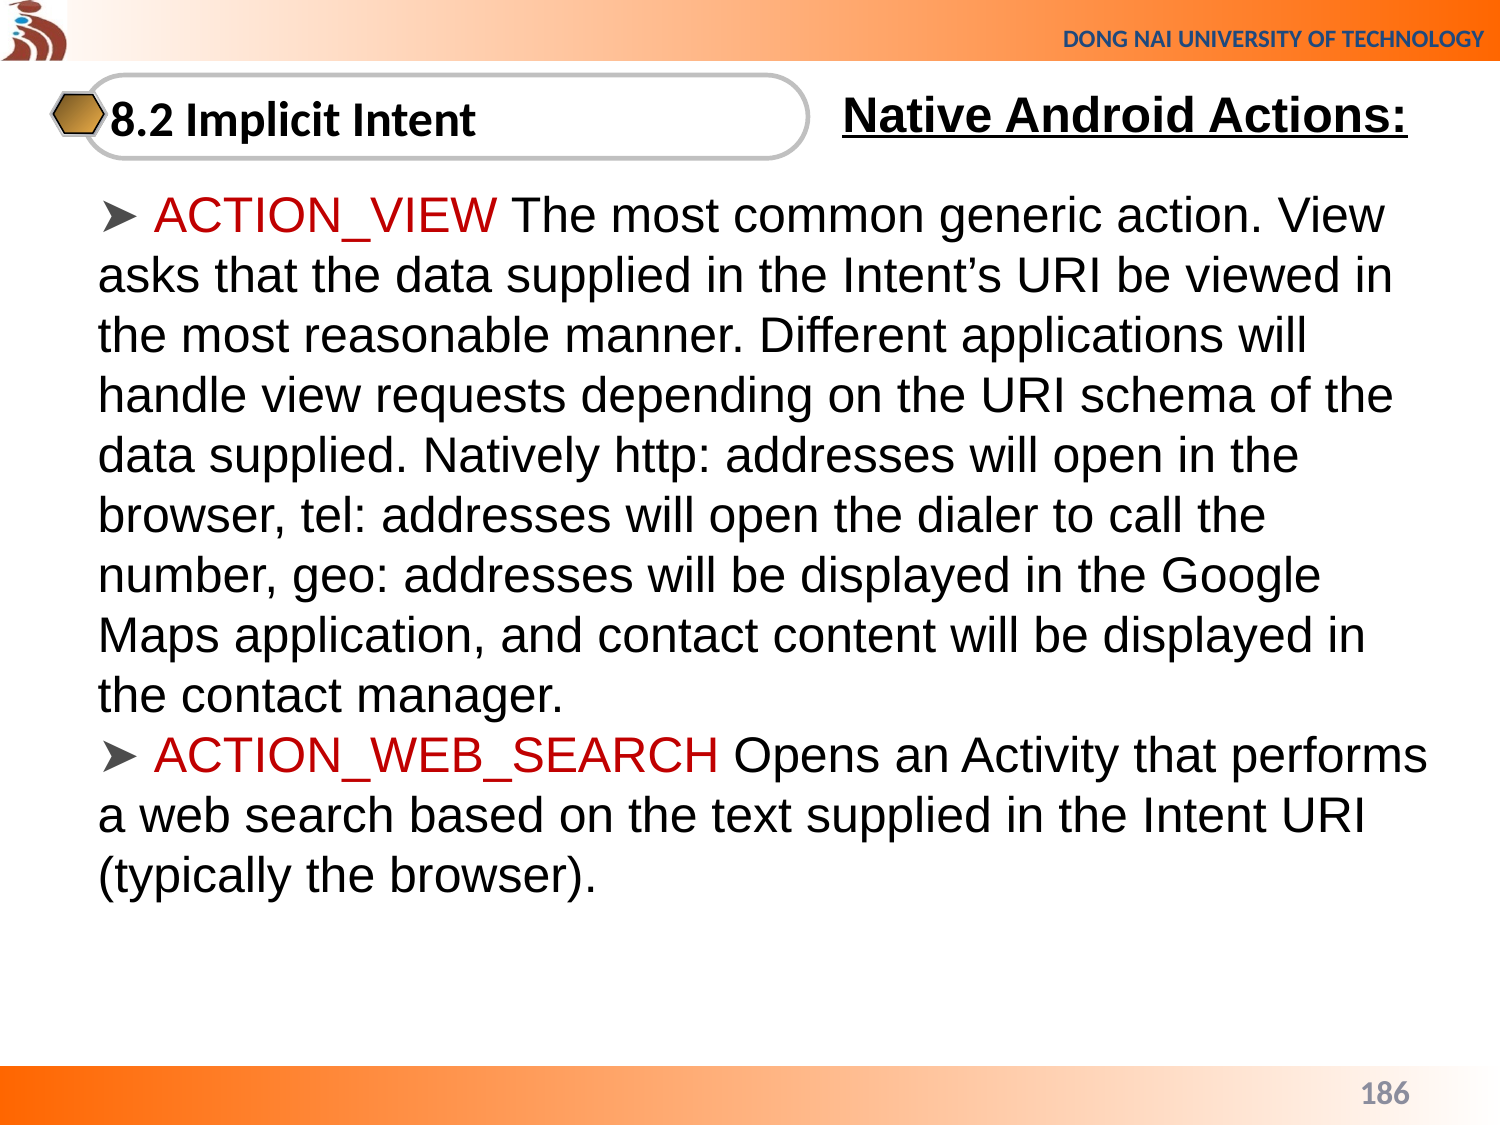

8.2 Implicit Intent

Native Android Actions:
➤ ACTION_VIEW The most common generic action. View asks that the data supplied in the Intent’s URI be viewed in the most reasonable manner. Different applications will handle view requests depending on the URI schema of the data supplied. Natively http: addresses will open in the browser, tel: addresses will open the dialer to call the number, geo: addresses will be displayed in the Google Maps application, and contact content will be displayed in the contact manager.
➤ ACTION_WEB_SEARCH Opens an Activity that performs a web search based on the text supplied in the Intent URI (typically the browser).
186